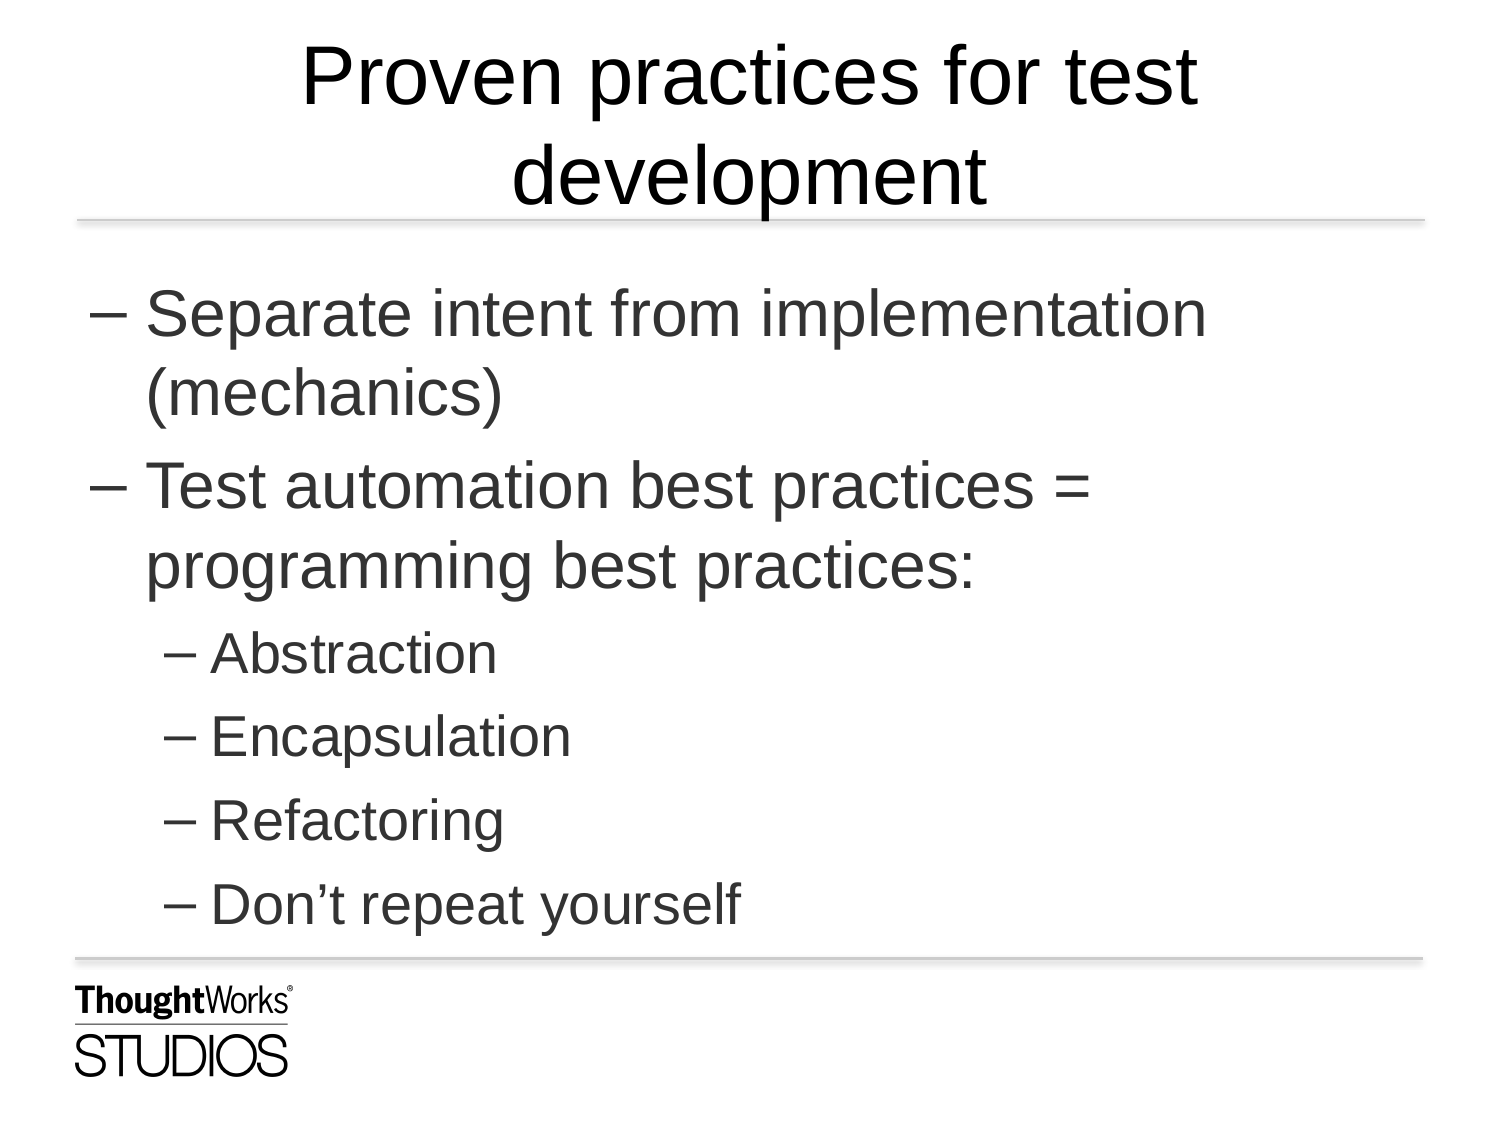

# Proven practices for test development
Separate intent from implementation (mechanics)
Test automation best practices = programming best practices:
Abstraction
Encapsulation
Refactoring
Don’t repeat yourself